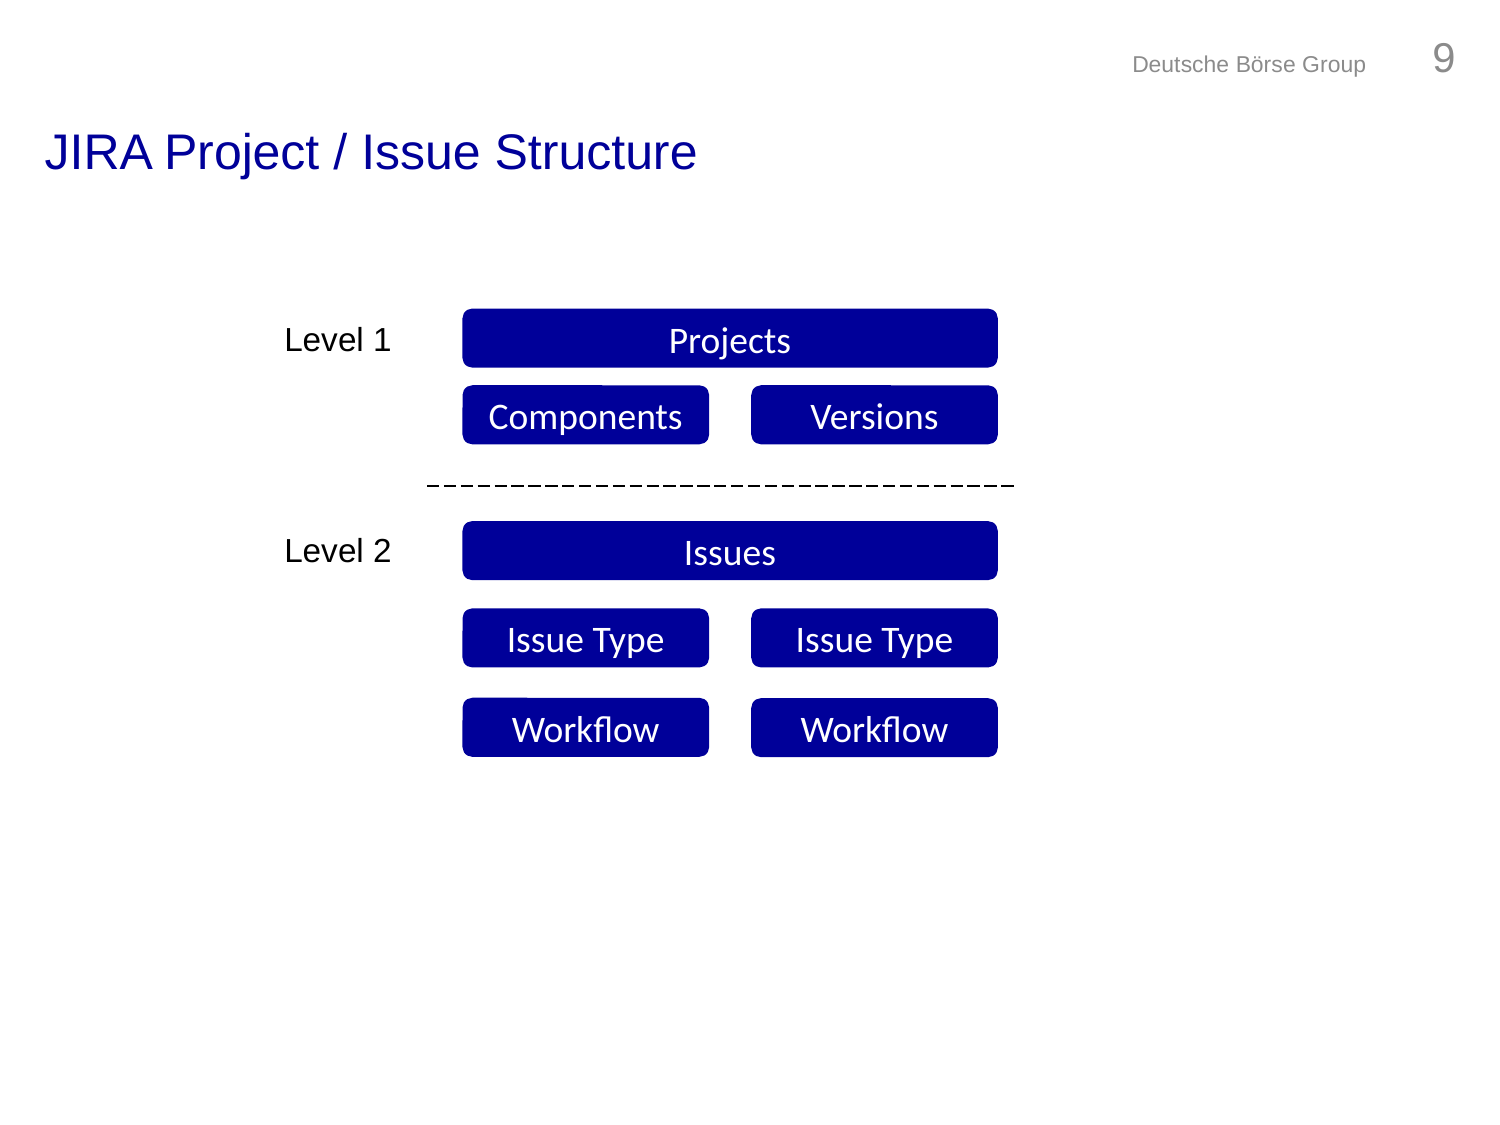

Deutsche Börse Group	9
# JIRA Project / Issue Structure
Projects
Level 1
Components
Versions
Issues
Level 2
Issue Type
Issue Type
Workflow
Workflow